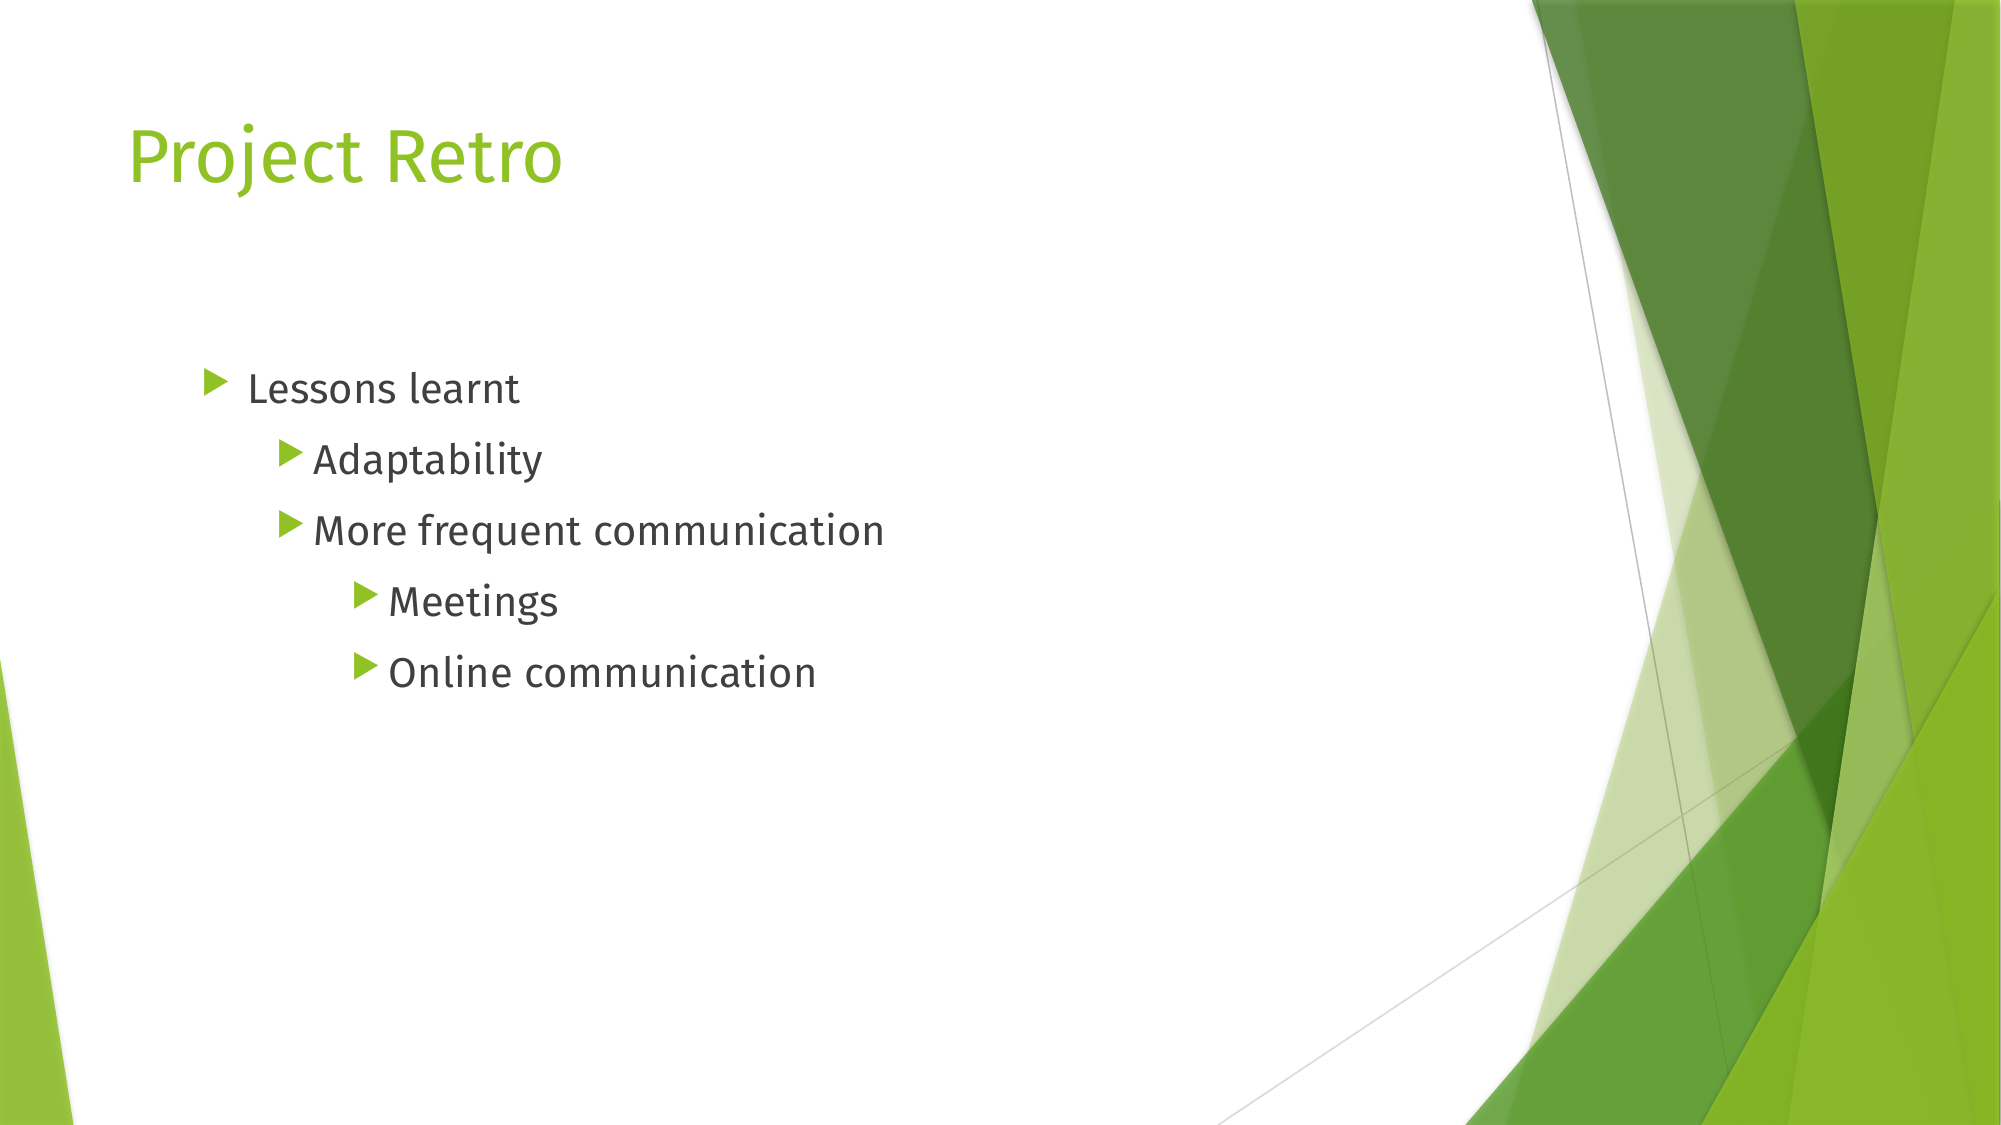

# Project Retro
Lessons learnt
Adaptability
More frequent communication
Meetings
Online communication